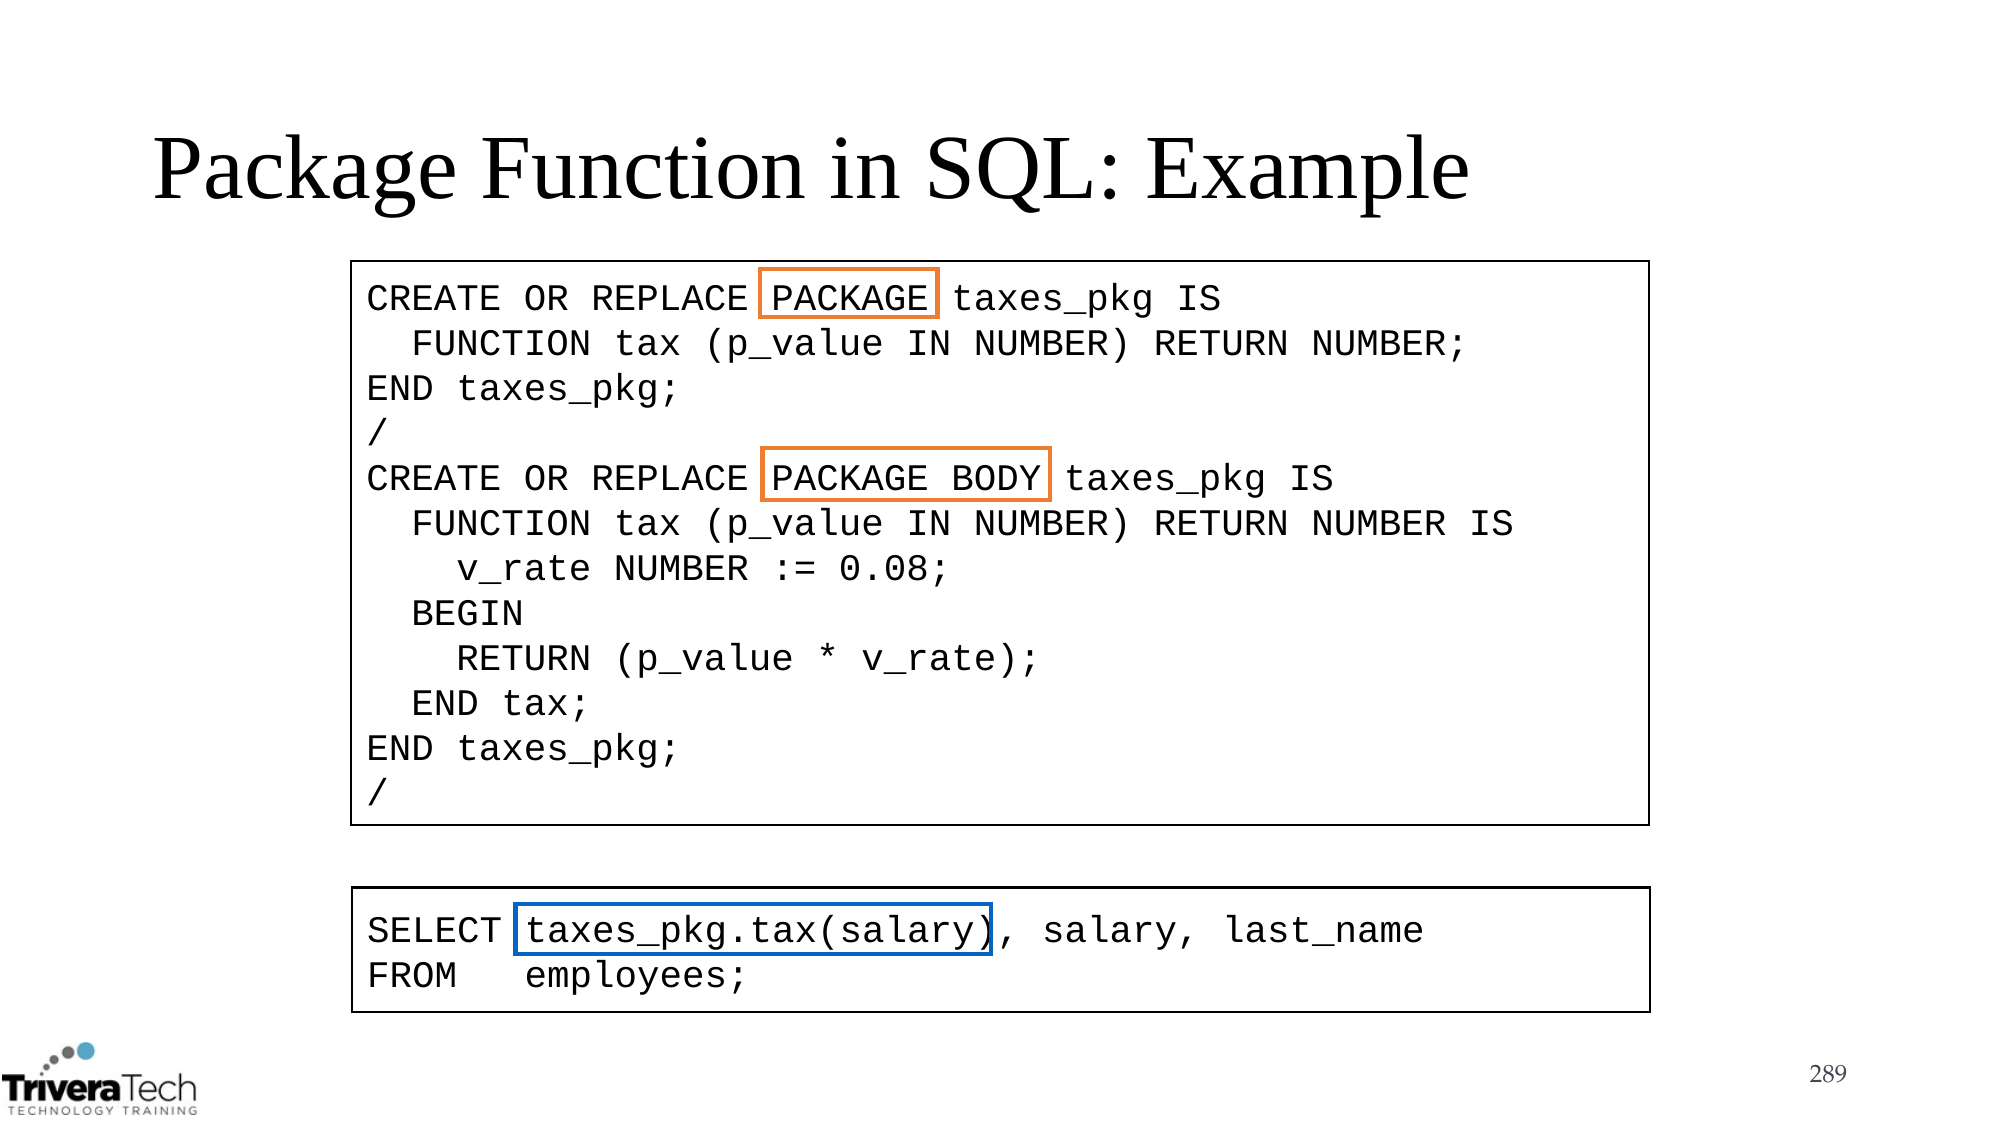

# Package Function in SQL: Example
CREATE OR REPLACE PACKAGE taxes_pkg IS
  FUNCTION tax (p_value IN NUMBER) RETURN NUMBER;
END taxes_pkg;
/
CREATE OR REPLACE PACKAGE BODY taxes_pkg IS
  FUNCTION tax (p_value IN NUMBER) RETURN NUMBER IS
    v_rate NUMBER := 0.08;
  BEGIN
    RETURN (p_value * v_rate);
  END tax;
END taxes_pkg;
/

SELECT taxes_pkg.tax(salary), salary, last_name
FROM   employees;

289